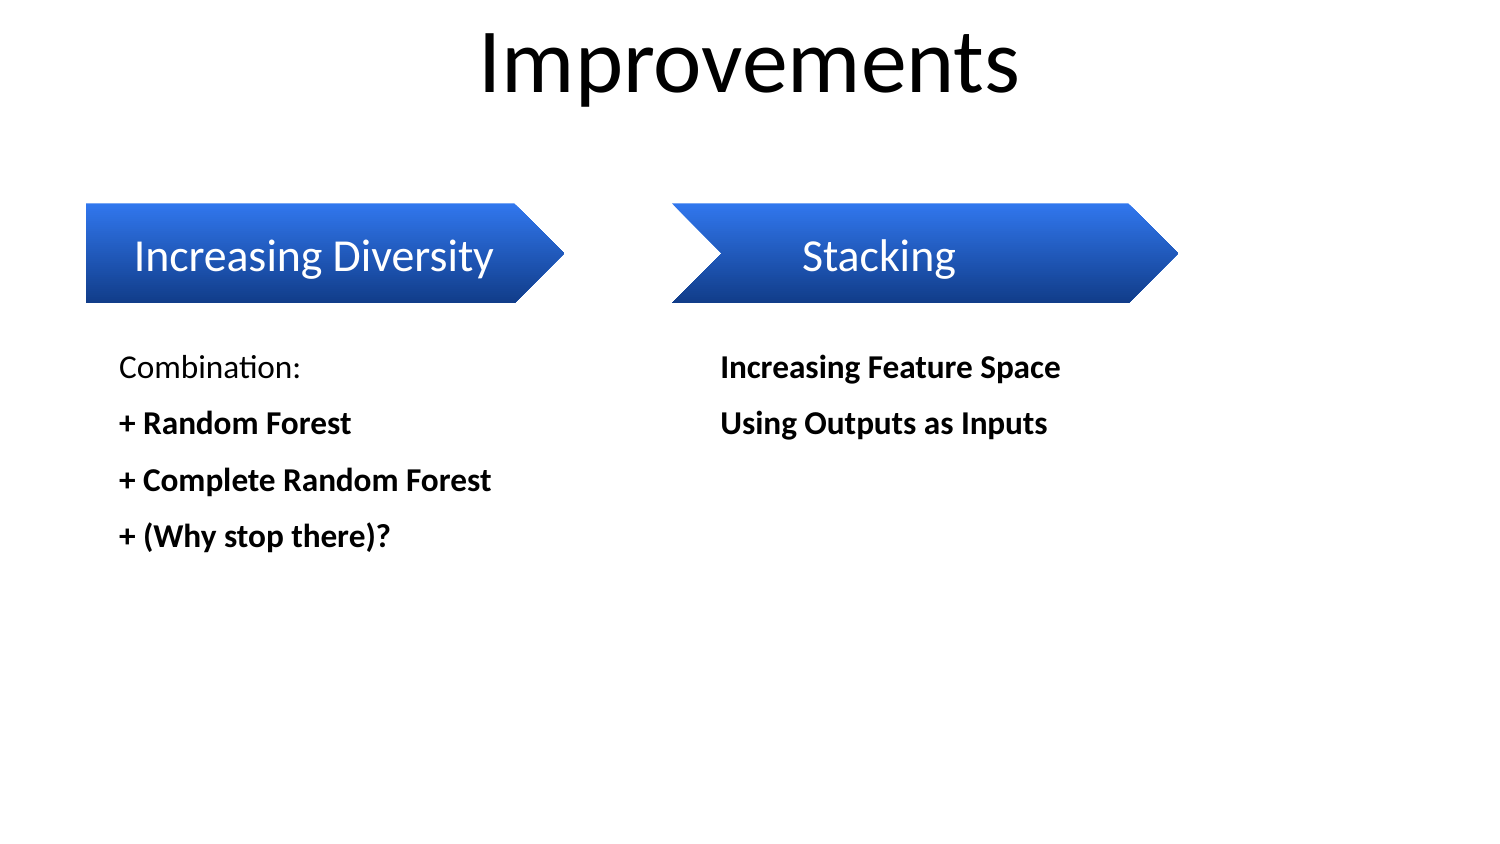

# Improvements

Increasing Diversity
Stacking
Combination:
+ Random Forest
+ Complete Random Forest
+ (Why stop there)?
Increasing Feature Space
Using Outputs as Inputs